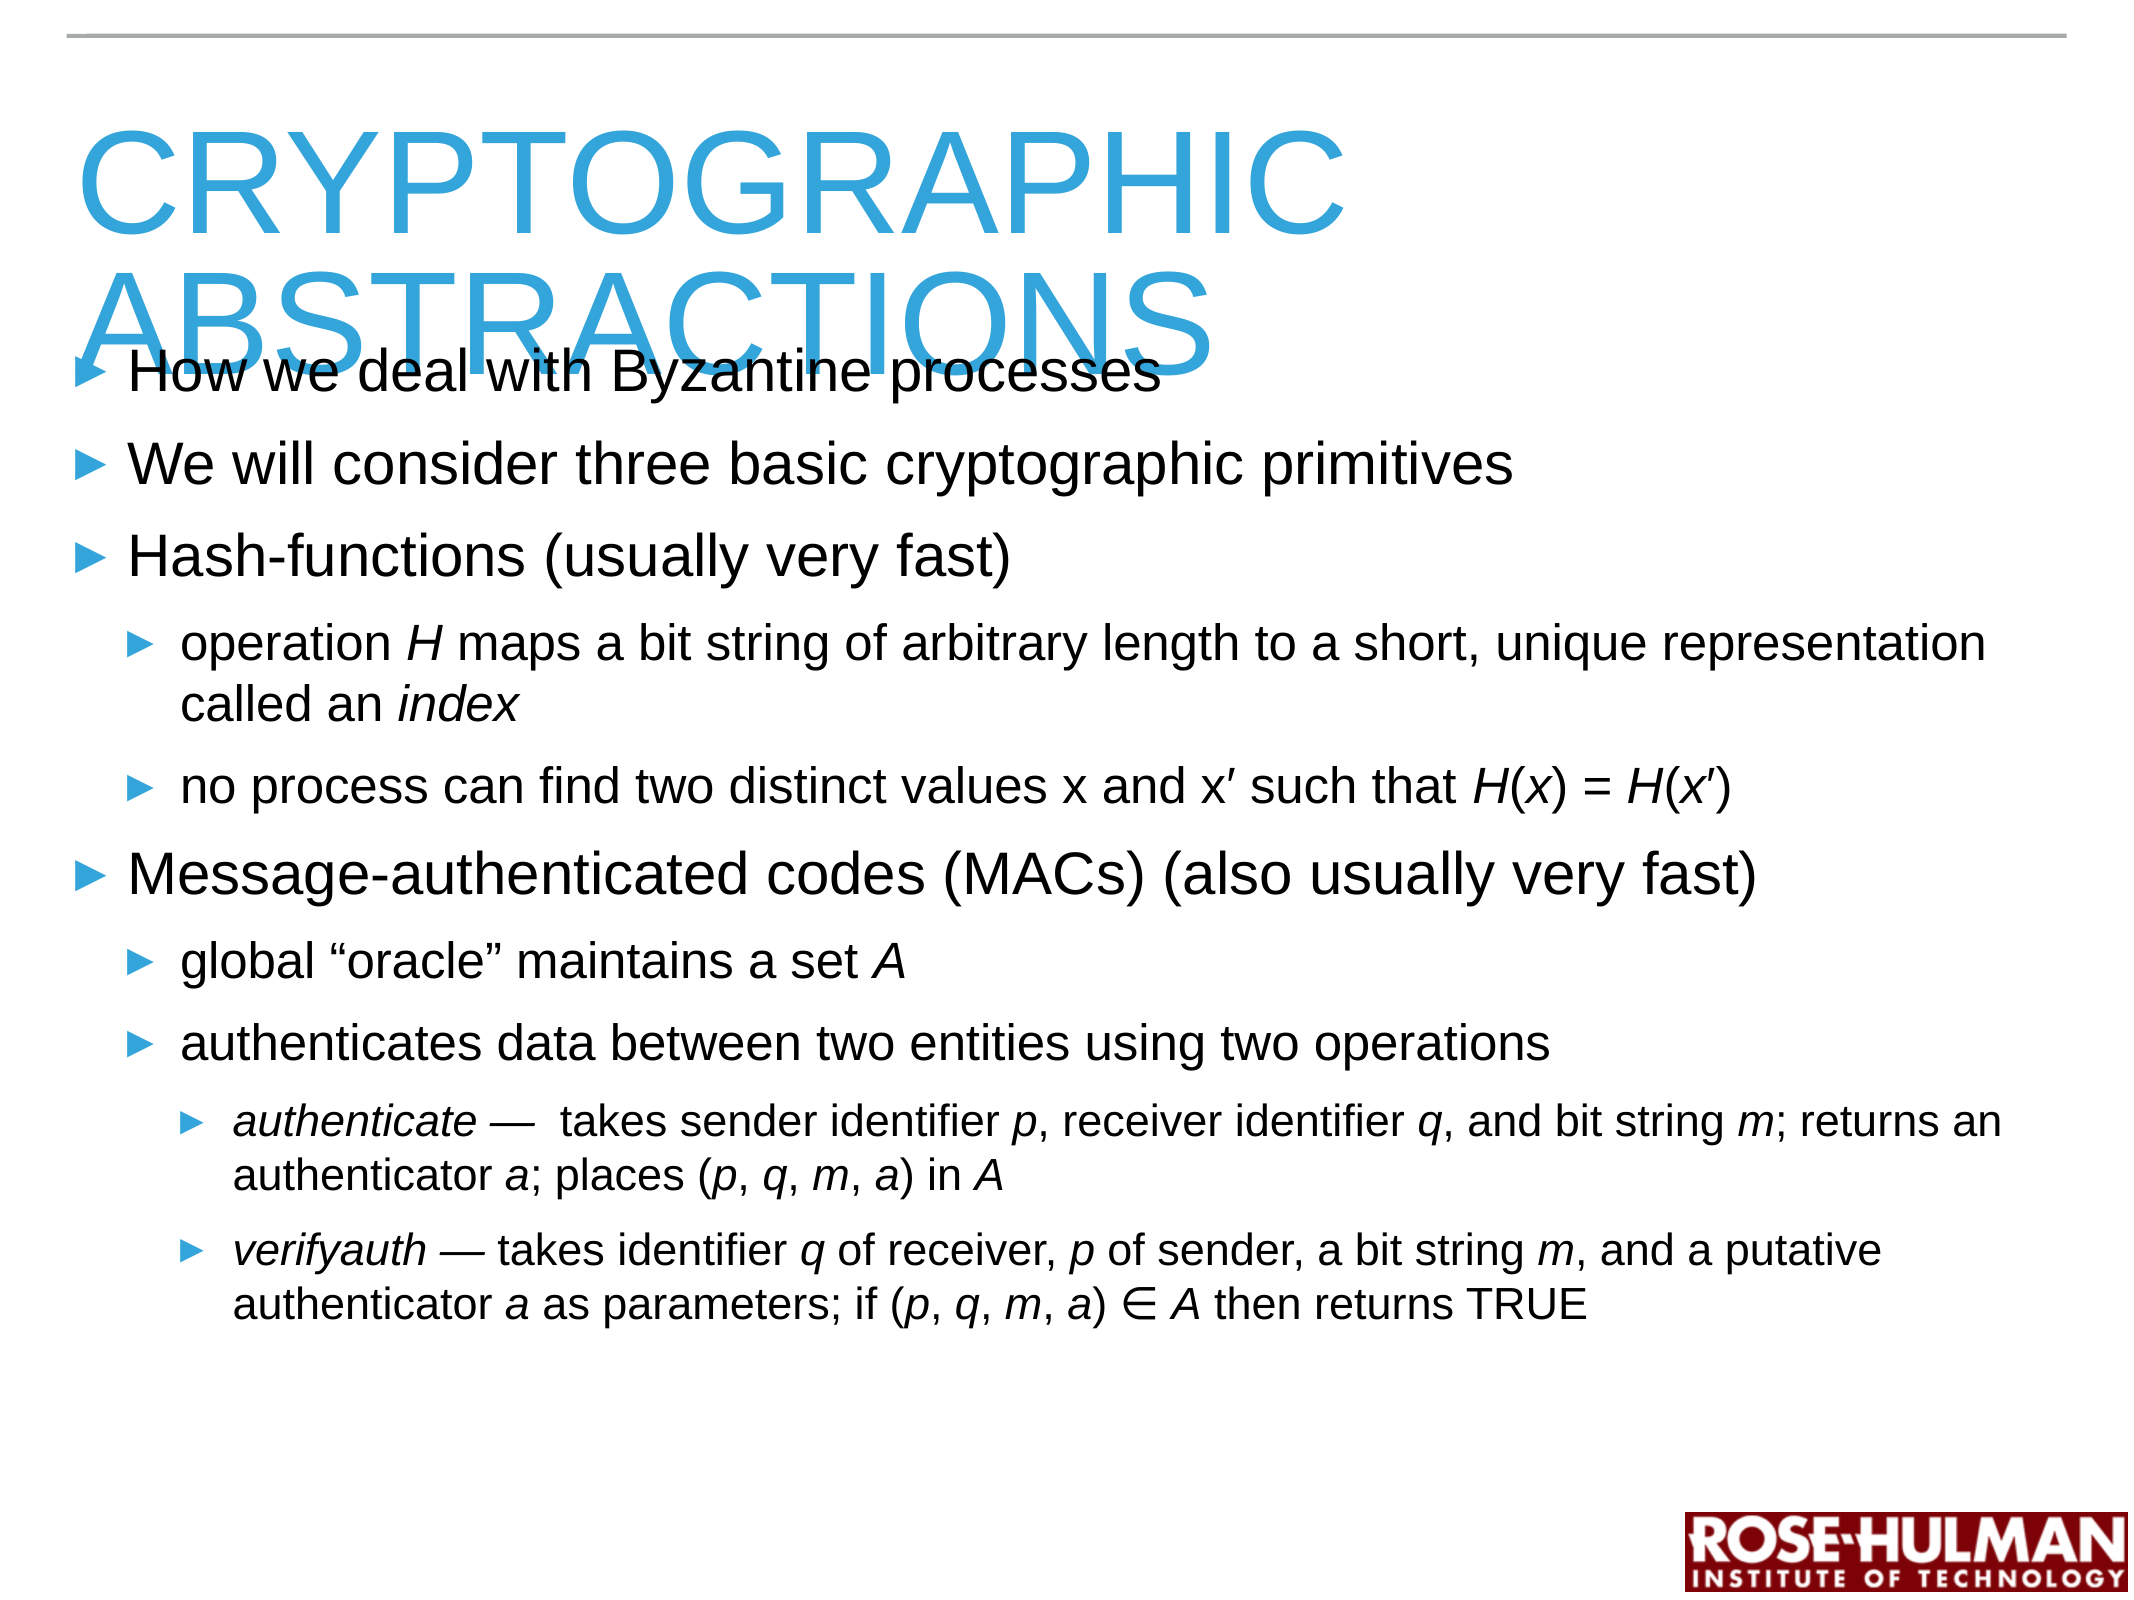

# cryptographic abstractions
How we deal with Byzantine processes
We will consider three basic cryptographic primitives
Hash-functions (usually very fast)
operation H maps a bit string of arbitrary length to a short, unique representation called an index
no process can find two distinct values x and x′ such that H(x) = H(x′)
Message-authenticated codes (MACs) (also usually very fast)
global “oracle” maintains a set A
authenticates data between two entities using two operations
authenticate —  takes sender identifier p, receiver identifier q, and bit string m; returns an authenticator a; places (p, q, m, a) in A
verifyauth — takes identifier q of receiver, p of sender, a bit string m, and a putative authenticator a as parameters; if (p, q, m, a) ∈ A then returns TRUE
35